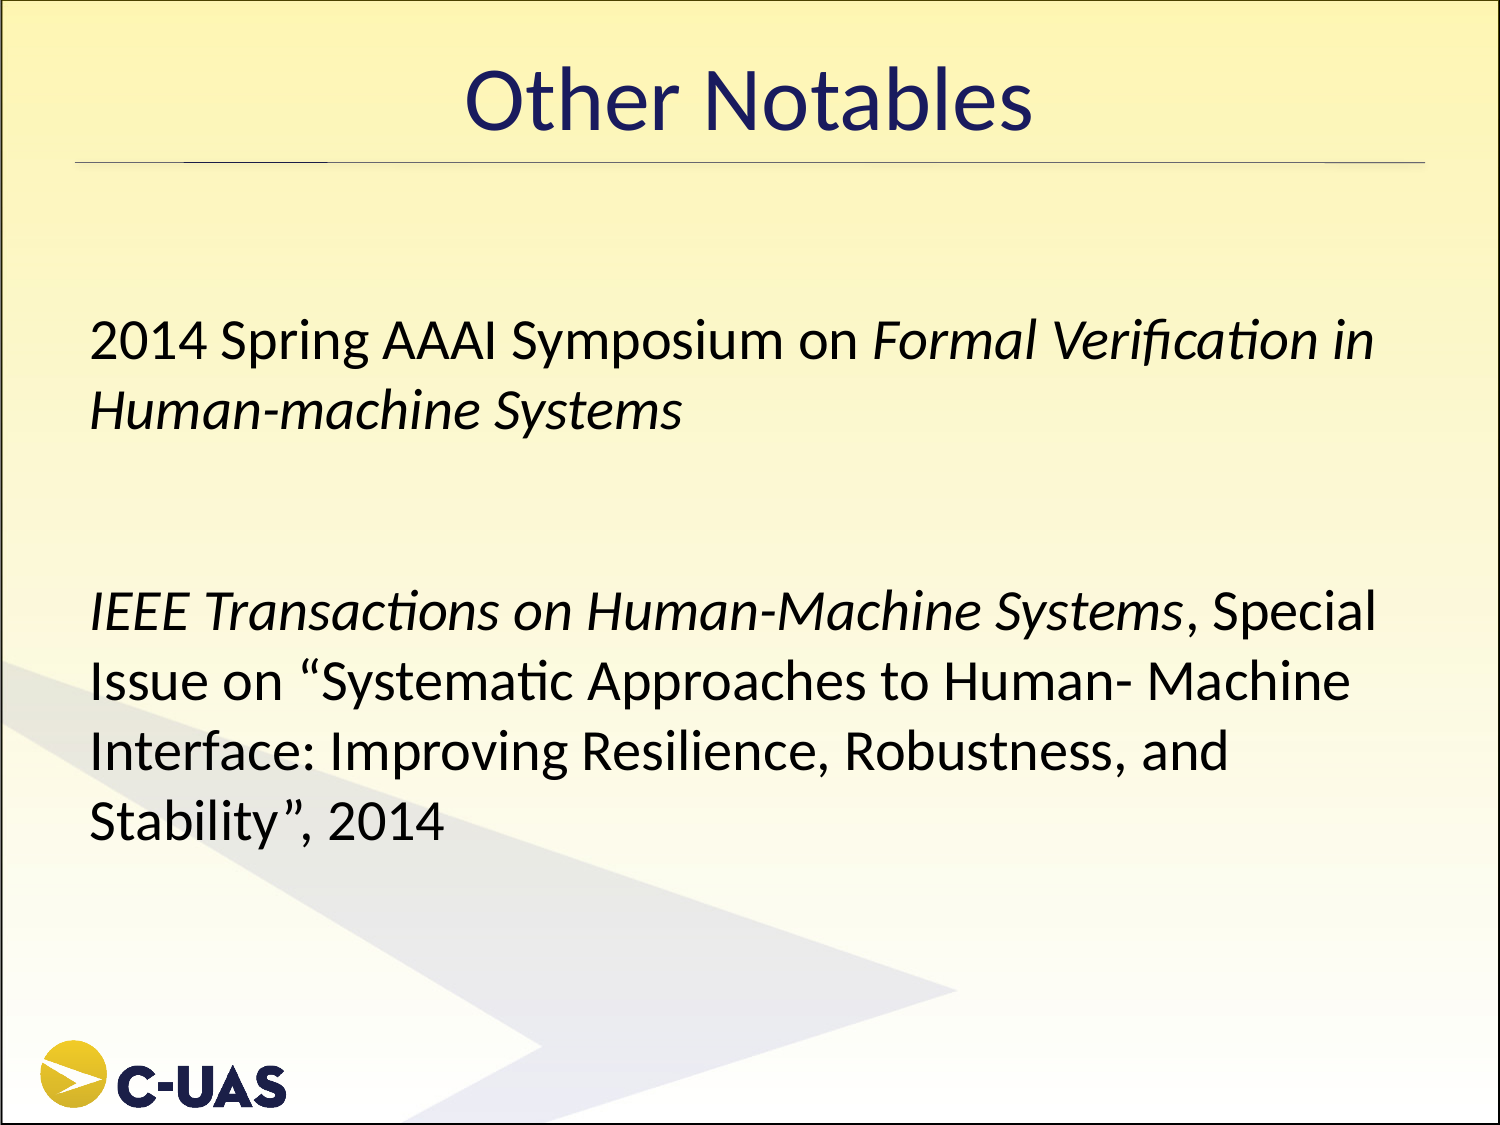

# Other Notables
2014 Spring AAAI Symposium on Formal Verification in Human-machine Systems
IEEE Transactions on Human-Machine Systems, Special Issue on “Systematic Approaches to Human- Machine Interface: Improving Resilience, Robustness, and Stability”, 2014